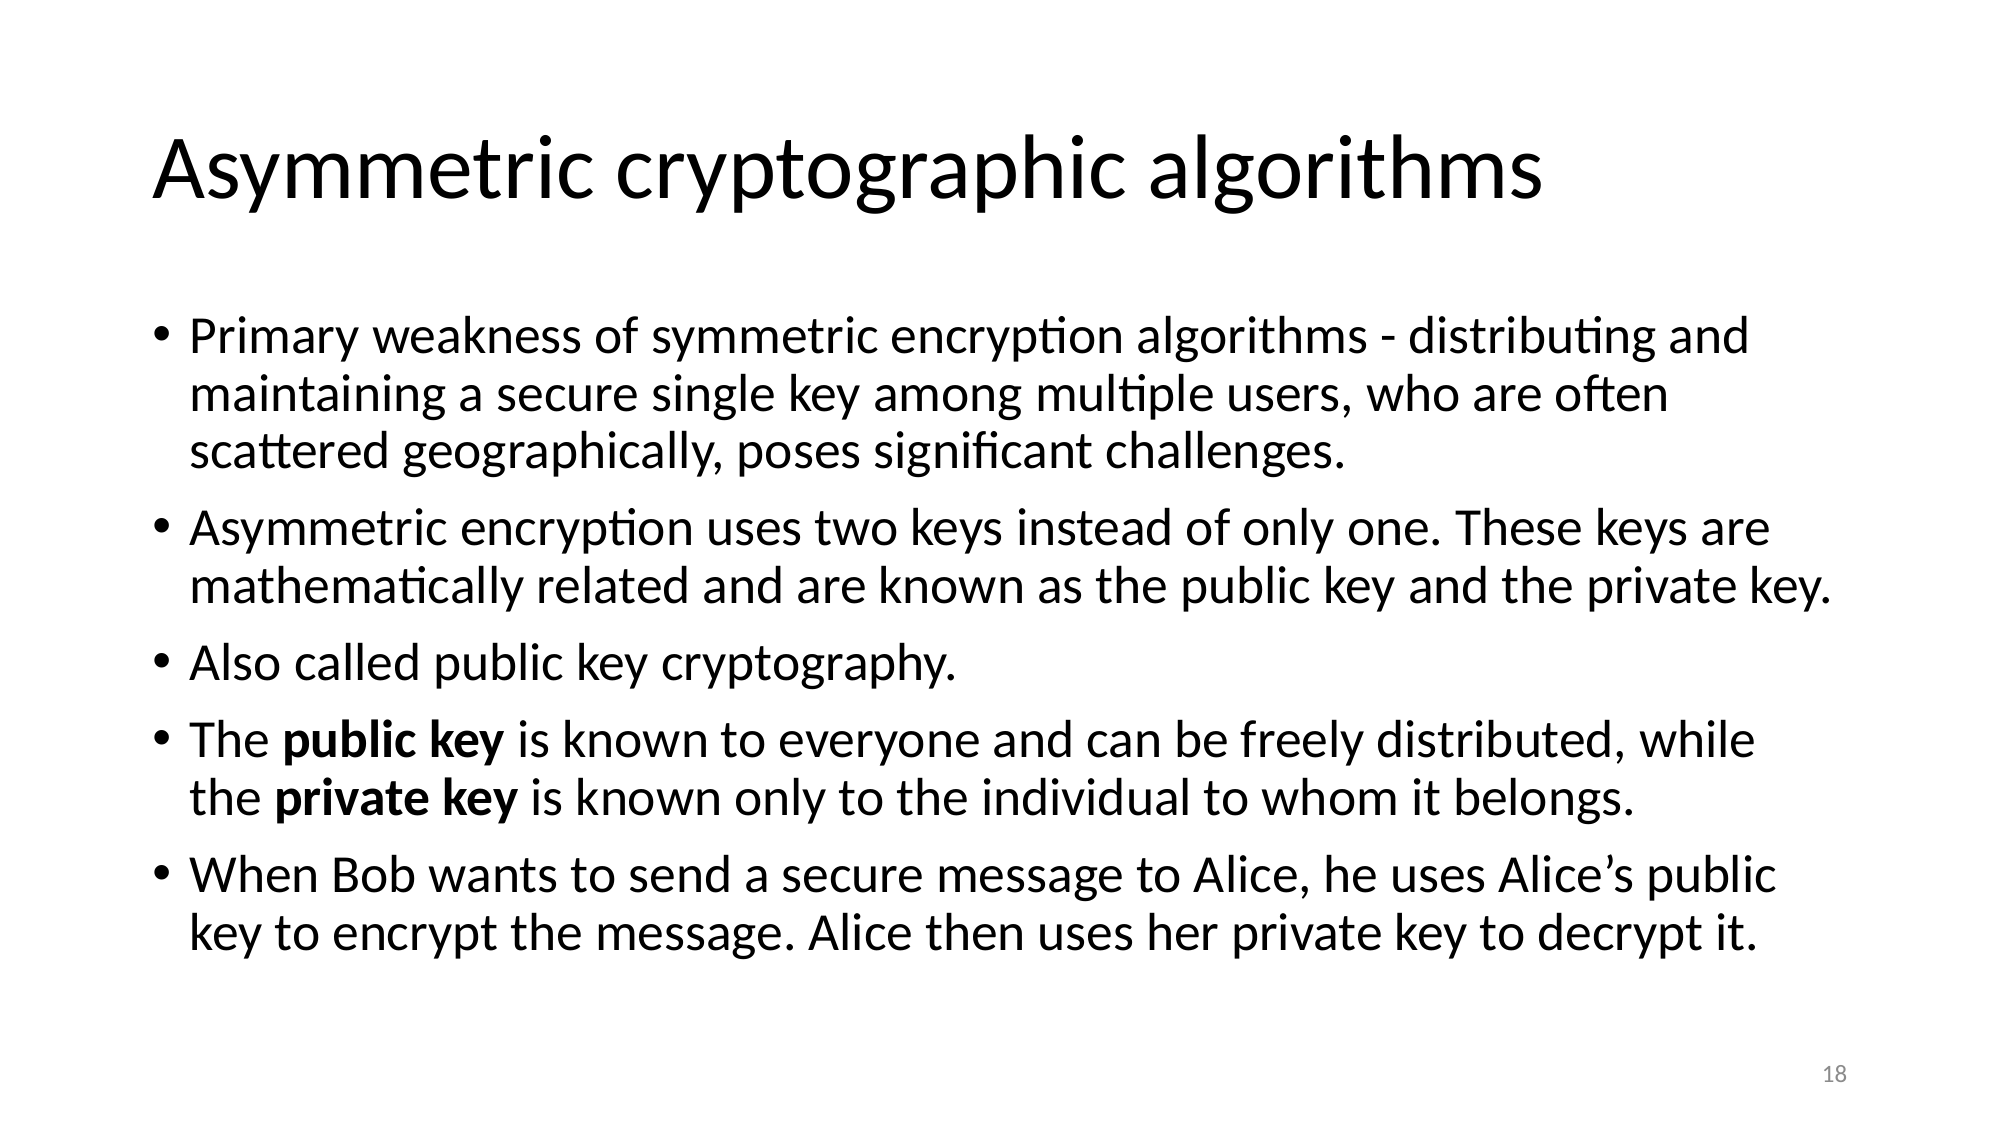

# Asymmetric cryptographic algorithms
Primary weakness of symmetric encryption algorithms - distributing and maintaining a secure single key among multiple users, who are often scattered geographically, poses significant challenges.
Asymmetric encryption uses two keys instead of only one. These keys are mathematically related and are known as the public key and the private key.
Also called public key cryptography.
The public key is known to everyone and can be freely distributed, while the private key is known only to the individual to whom it belongs.
When Bob wants to send a secure message to Alice, he uses Alice’s public key to encrypt the message. Alice then uses her private key to decrypt it.

18